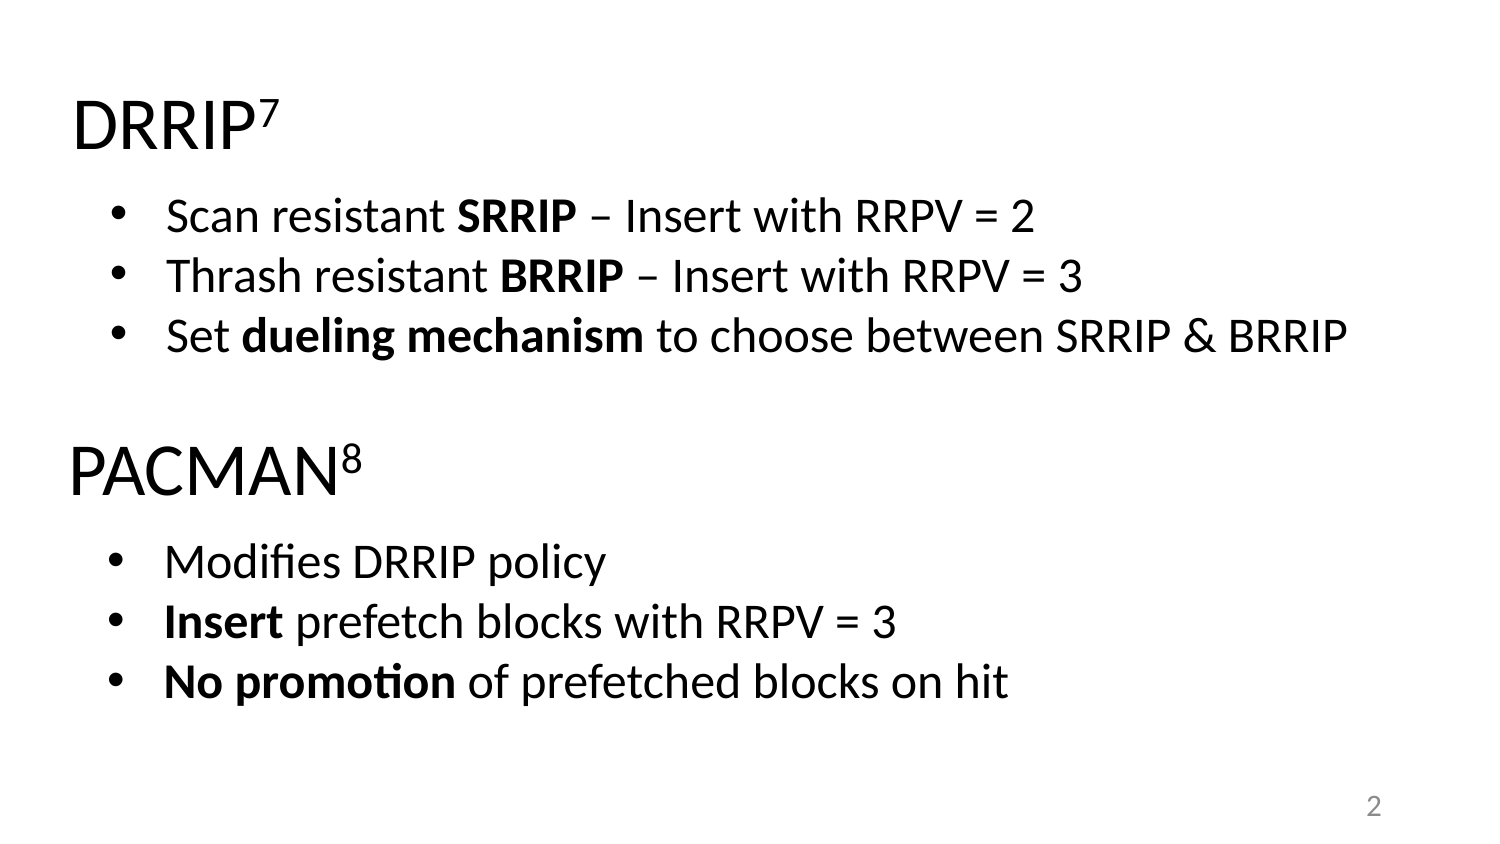

# DRRIP7
Scan resistant SRRIP – Insert with RRPV = 2
Thrash resistant BRRIP – Insert with RRPV = 3
Set dueling mechanism to choose between SRRIP & BRRIP
PACMAN8
Modifies DRRIP policy
Insert prefetch blocks with RRPV = 3
No promotion of prefetched blocks on hit
2